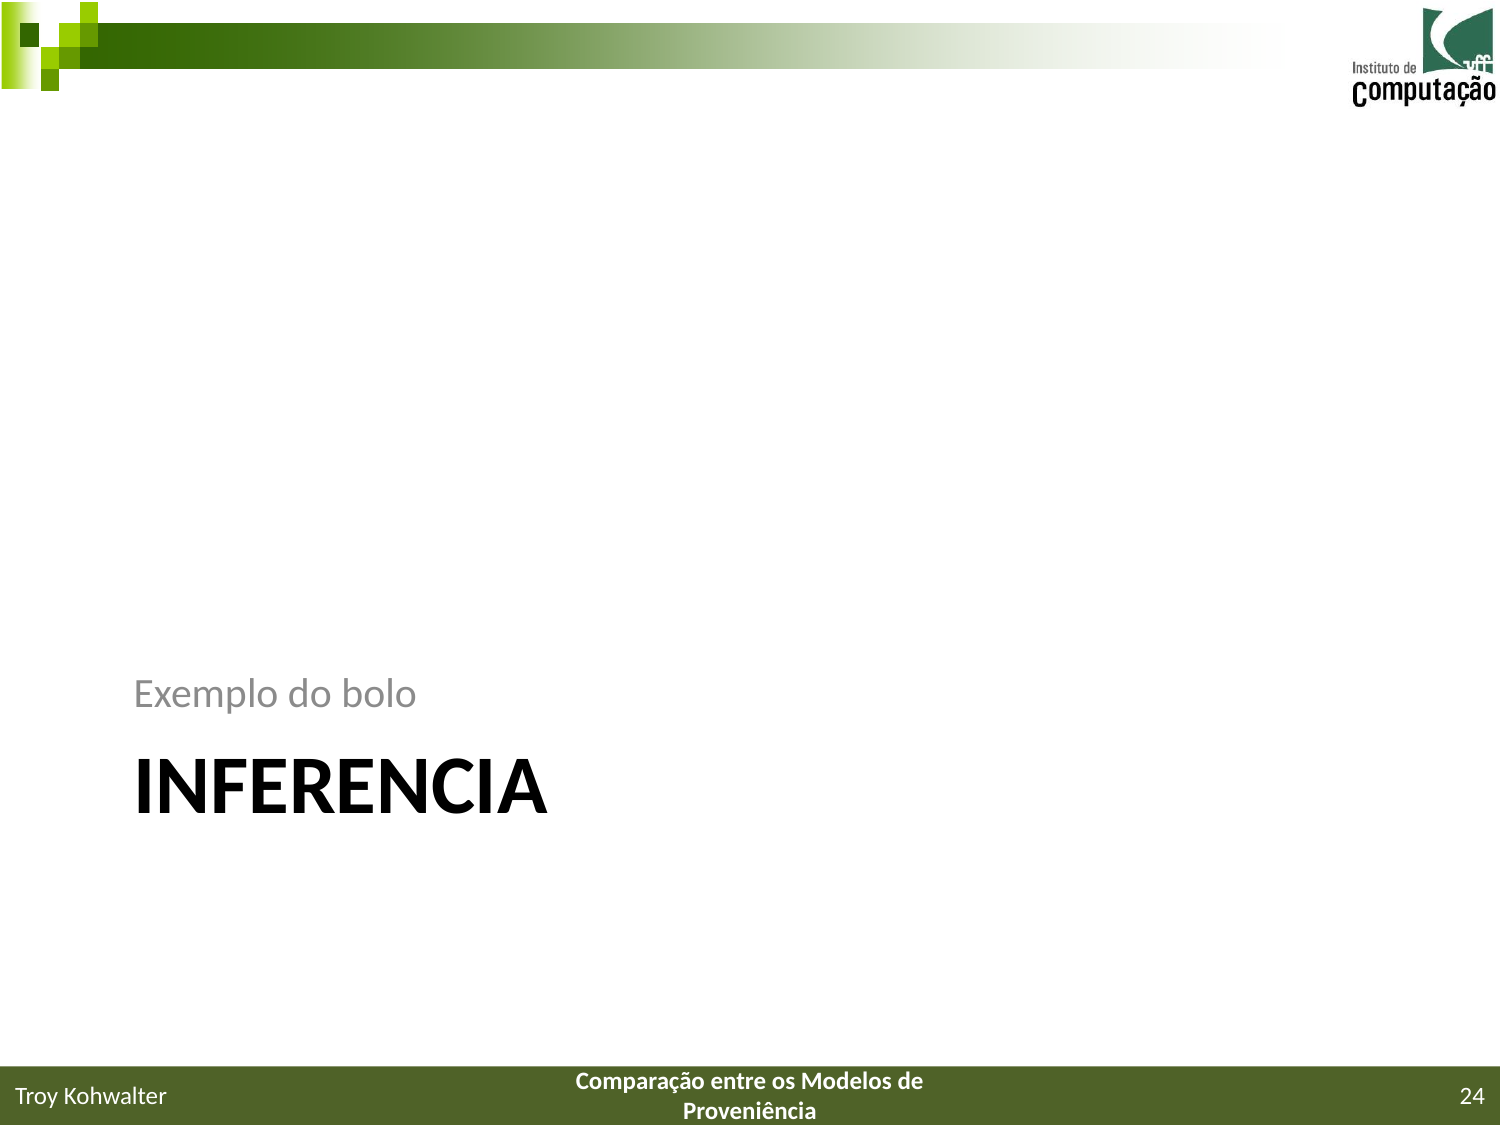

Exemplo do bolo
# Inferencia
Troy Kohwalter
Comparação entre os Modelos de Proveniência
24